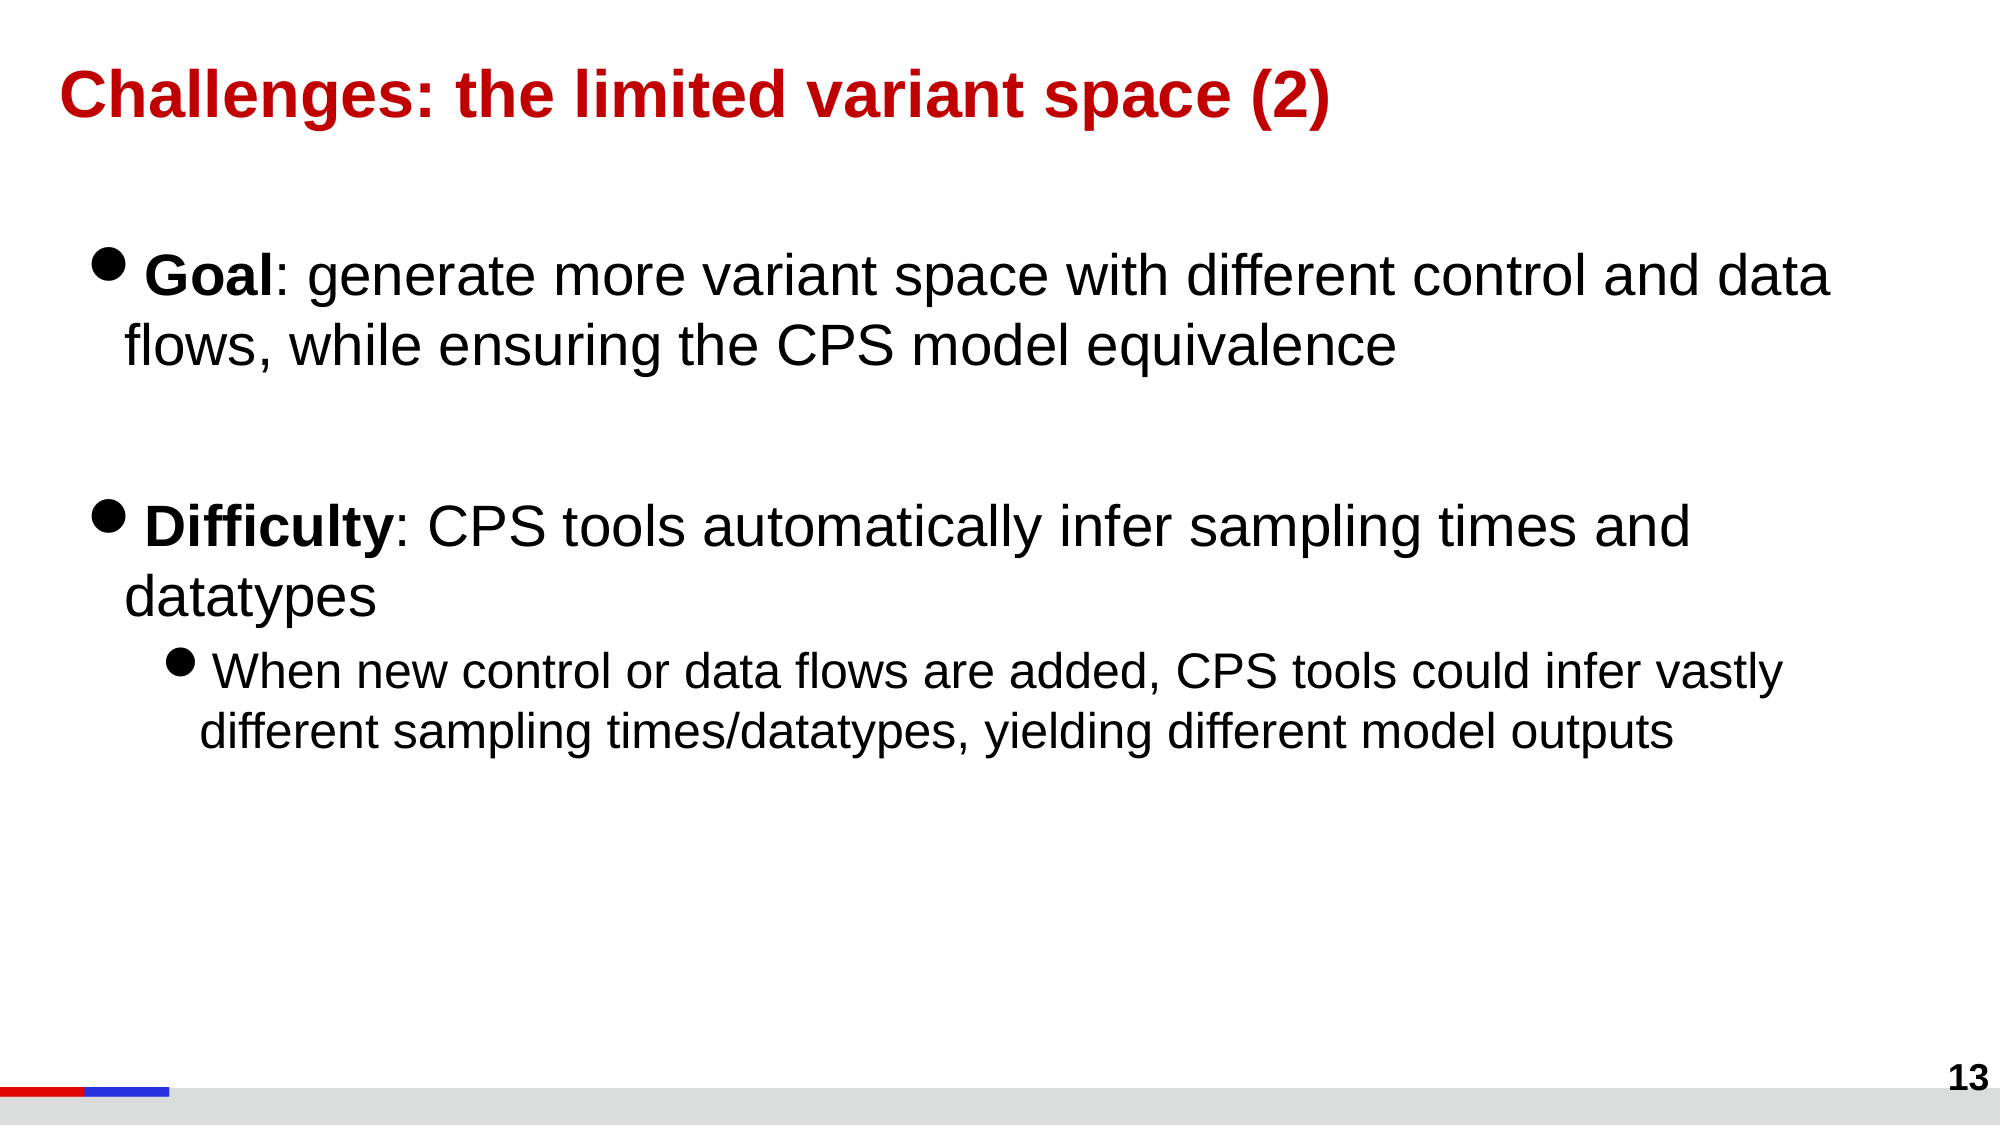

# Challenges: the limited variant space (2)
Goal: generate more variant space with different control and data flows, while ensuring the CPS model equivalence

Difficulty: CPS tools automatically infer sampling times and datatypes
When new control or data flows are added, CPS tools could infer vastly different sampling times/datatypes, yielding different model outputs
13